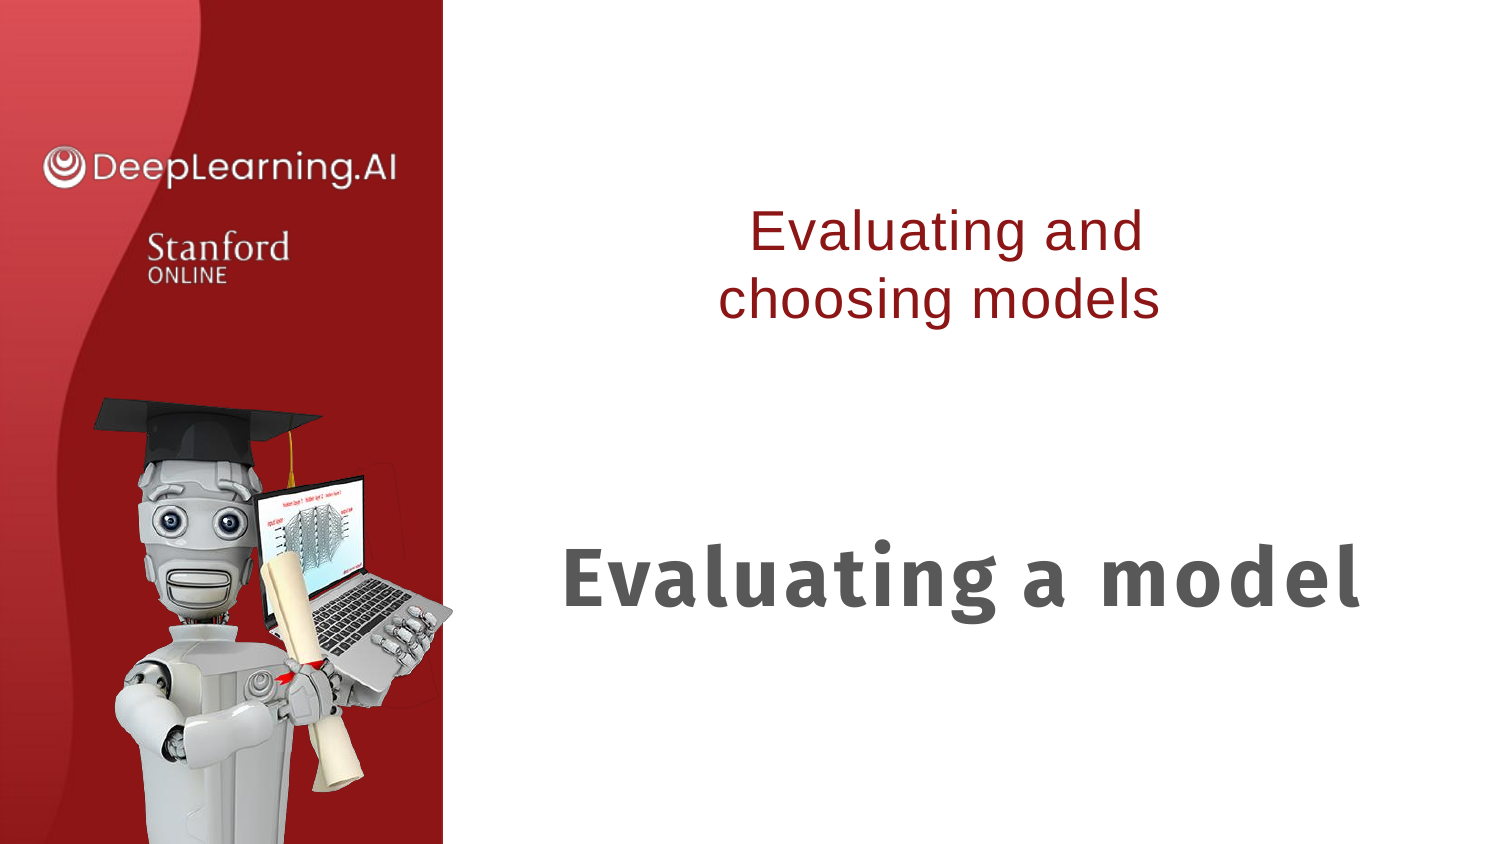

Evaluating and choosing models
Evaluating a model